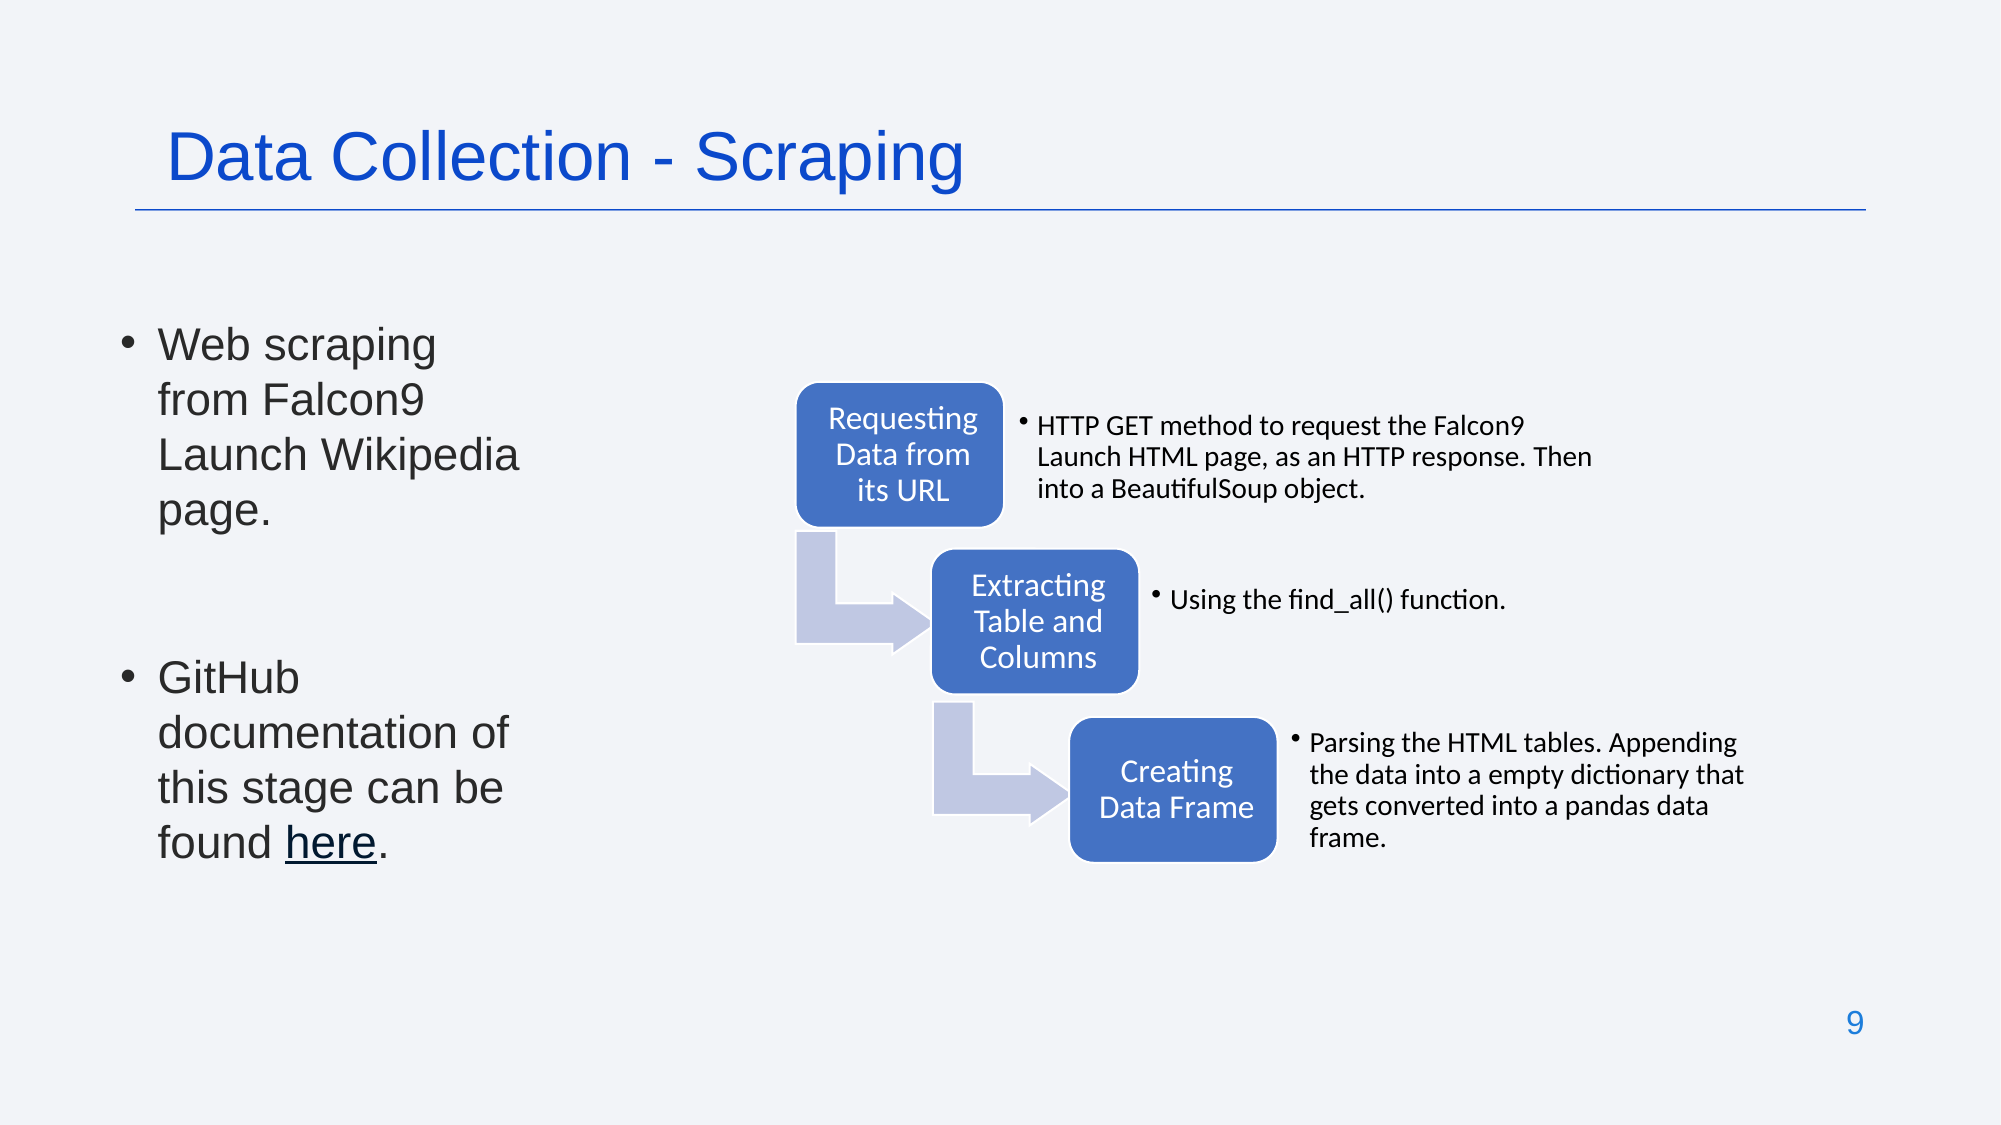

Data Collection - Scraping
Requesting Data from its URL
HTTP GET method to request the Falcon9 Launch HTML page, as an HTTP response. Then into a BeautifulSoup object.
Extracting Table and Columns
Using the find_all() function.
Creating Data Frame
Parsing the HTML tables. Appending the data into a empty dictionary that gets converted into a pandas data frame.
Web scraping from Falcon9 Launch Wikipedia page.

GitHub documentation of this stage can be found here.
9